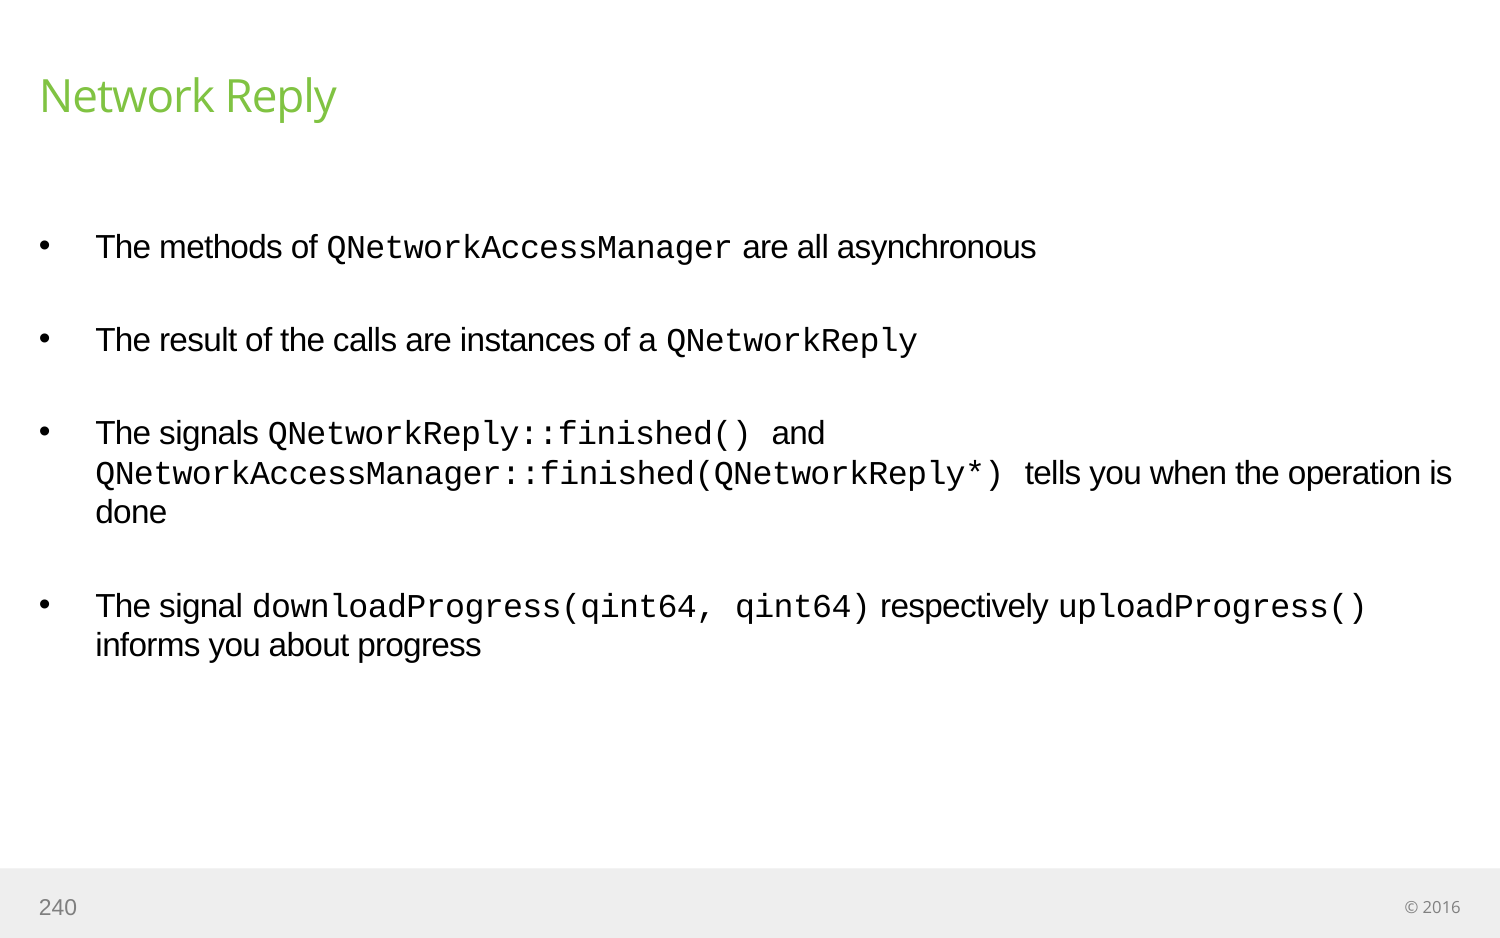

# Network Reply
The methods of QNetworkAccessManager are all asynchronous

The result of the calls are instances of a QNetworkReply

The signals QNetworkReply::finished() and QNetworkAccessManager::finished(QNetworkReply*) tells you when the operation is done

The signal downloadProgress(qint64, qint64) respectively uploadProgress() informs you about progress

240
© 2016